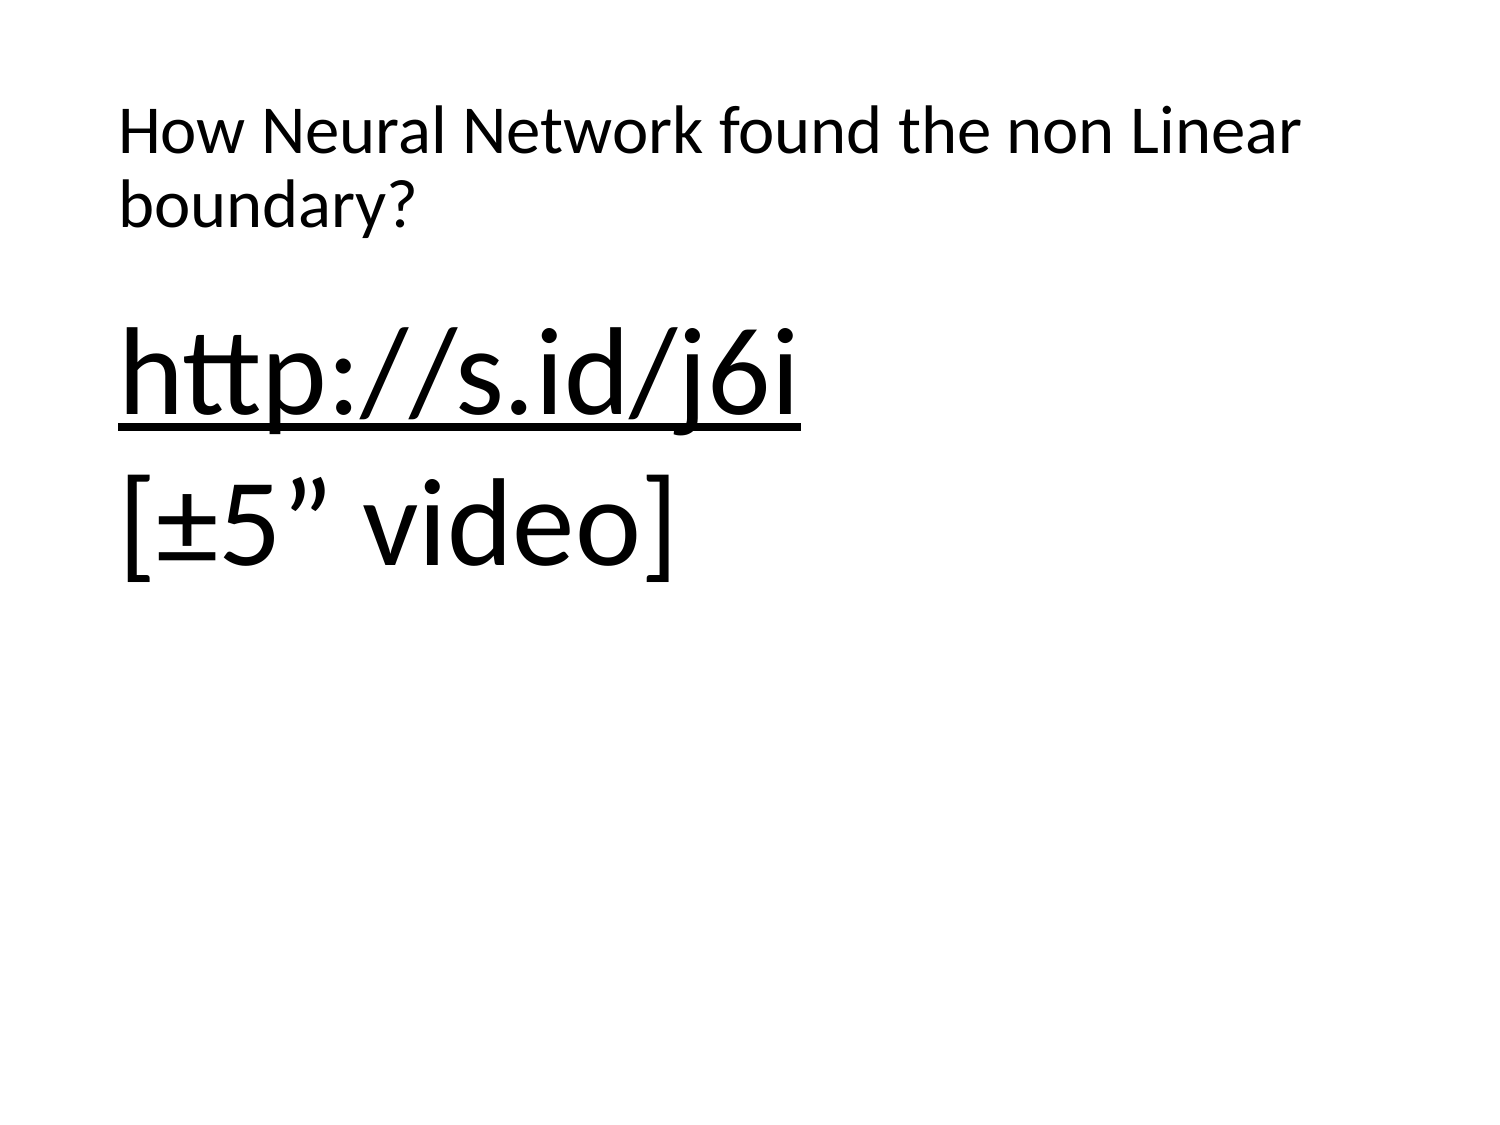

# How Neural Network found the non Linear boundary?
http://s.id/j6i
[±5” video]